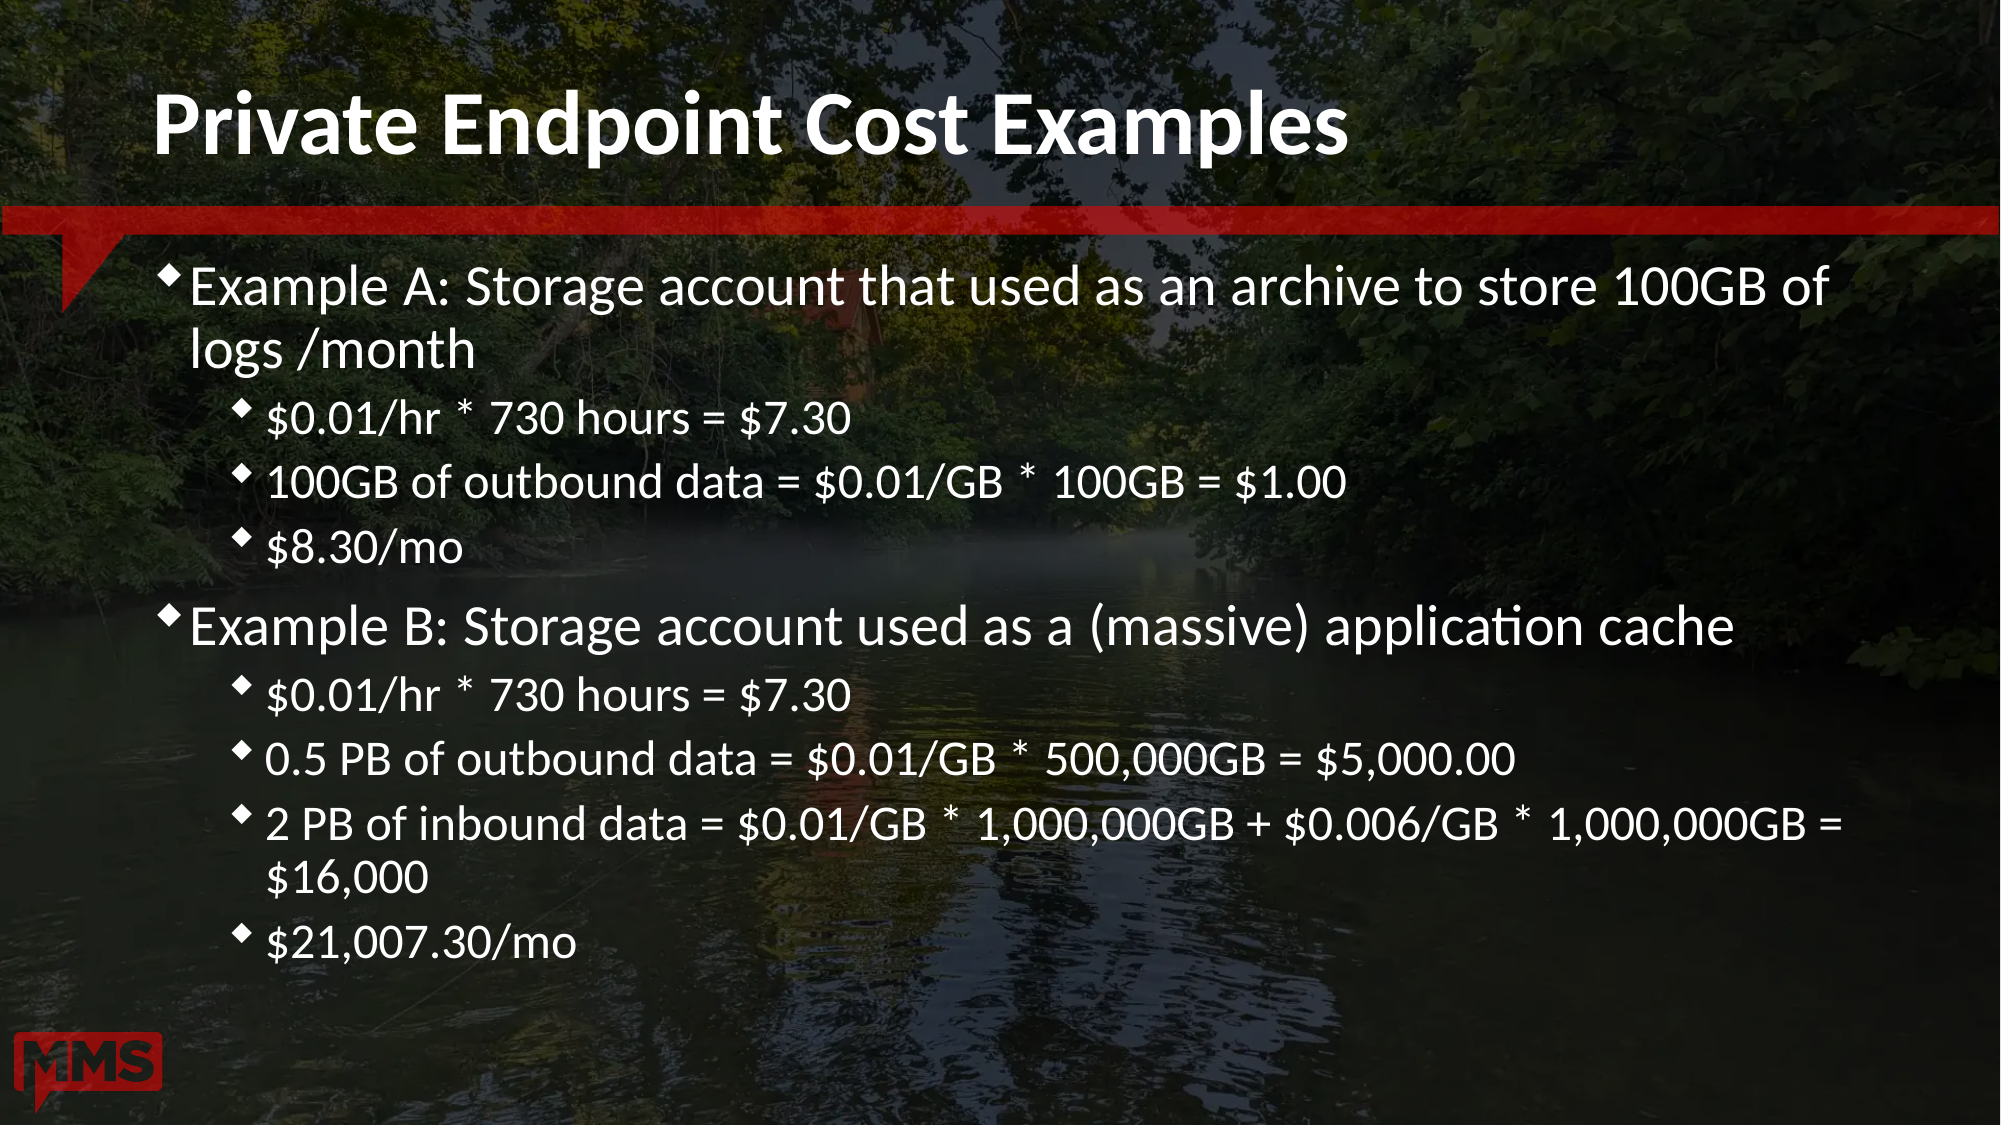

# Private Endpoint Cost Examples
Example A: Storage account that used as an archive to store 100GB of logs /month
$0.01/hr * 730 hours = $7.30
100GB of outbound data = $0.01/GB * 100GB = $1.00
$8.30/mo
Example B: Storage account used as a (massive) application cache
$0.01/hr * 730 hours = $7.30
0.5 PB of outbound data = $0.01/GB * 500,000GB = $5,000.00
2 PB of inbound data = $0.01/GB * 1,000,000GB + $0.006/GB * 1,000,000GB = $16,000
$21,007.30/mo